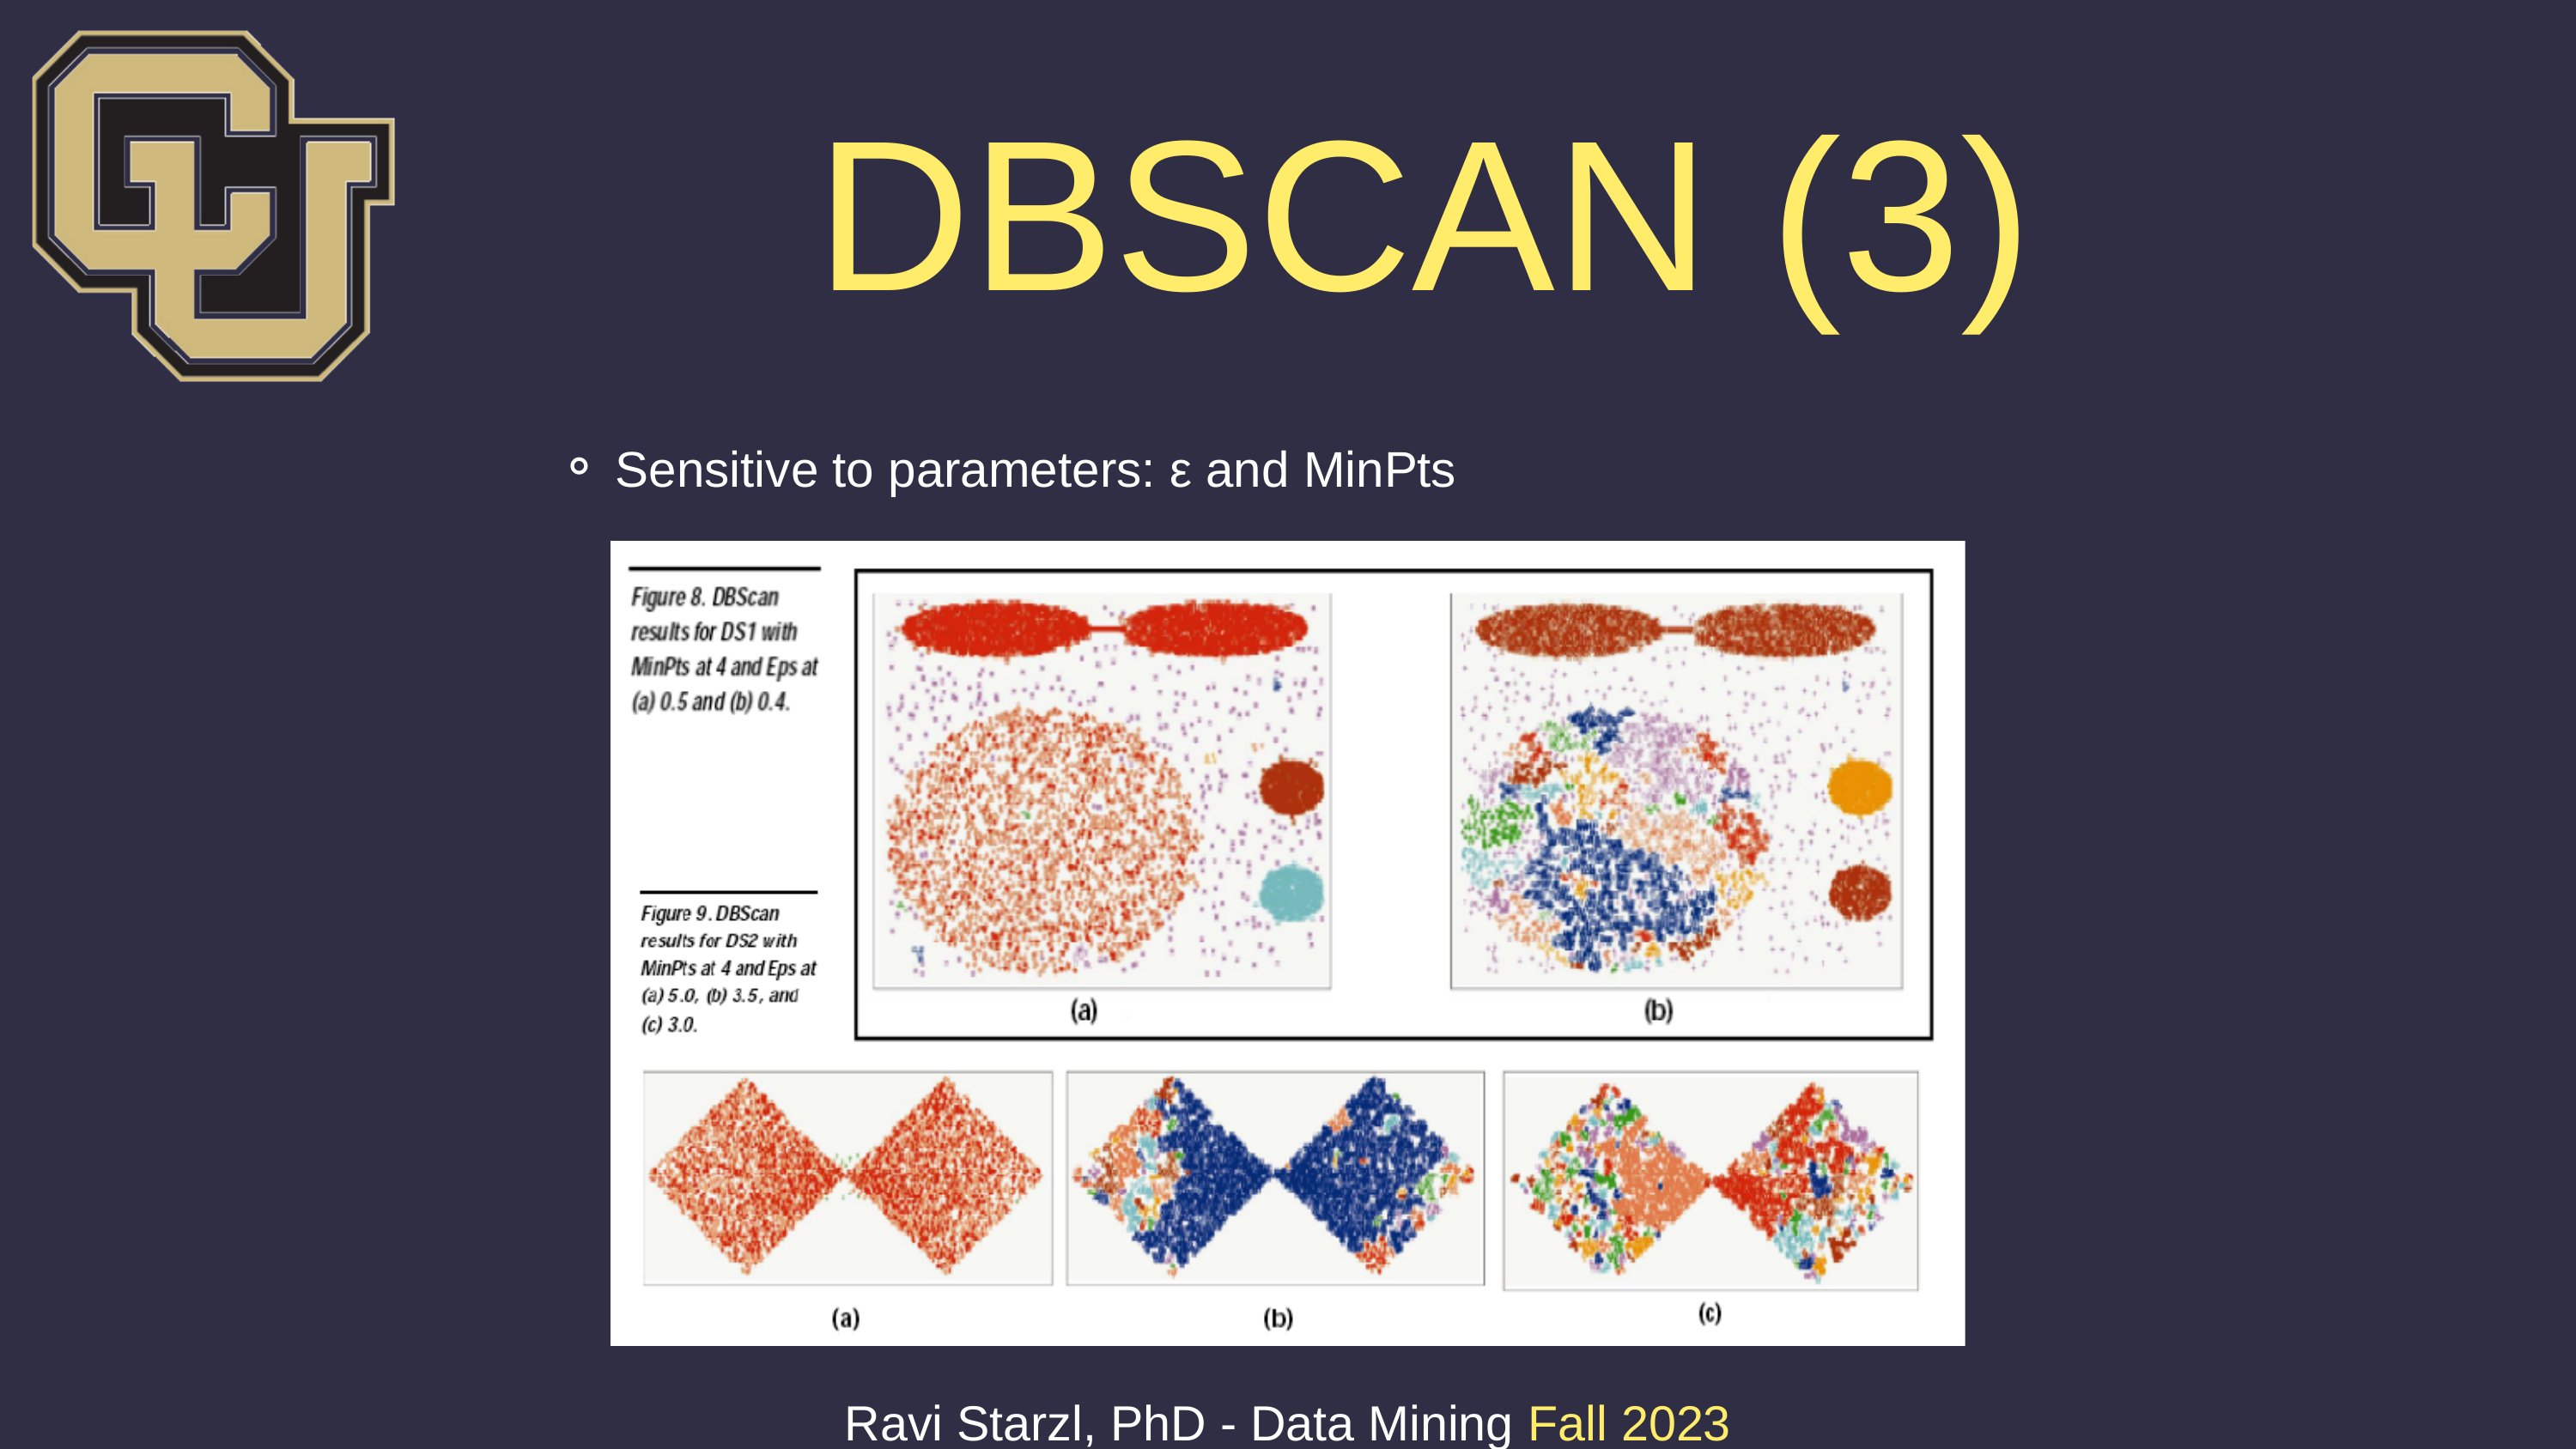

DBSCAN (3)
Sensitive to parameters: ε and MinPts

Ravi Starzl, PhD - Data Mining Fall 2023